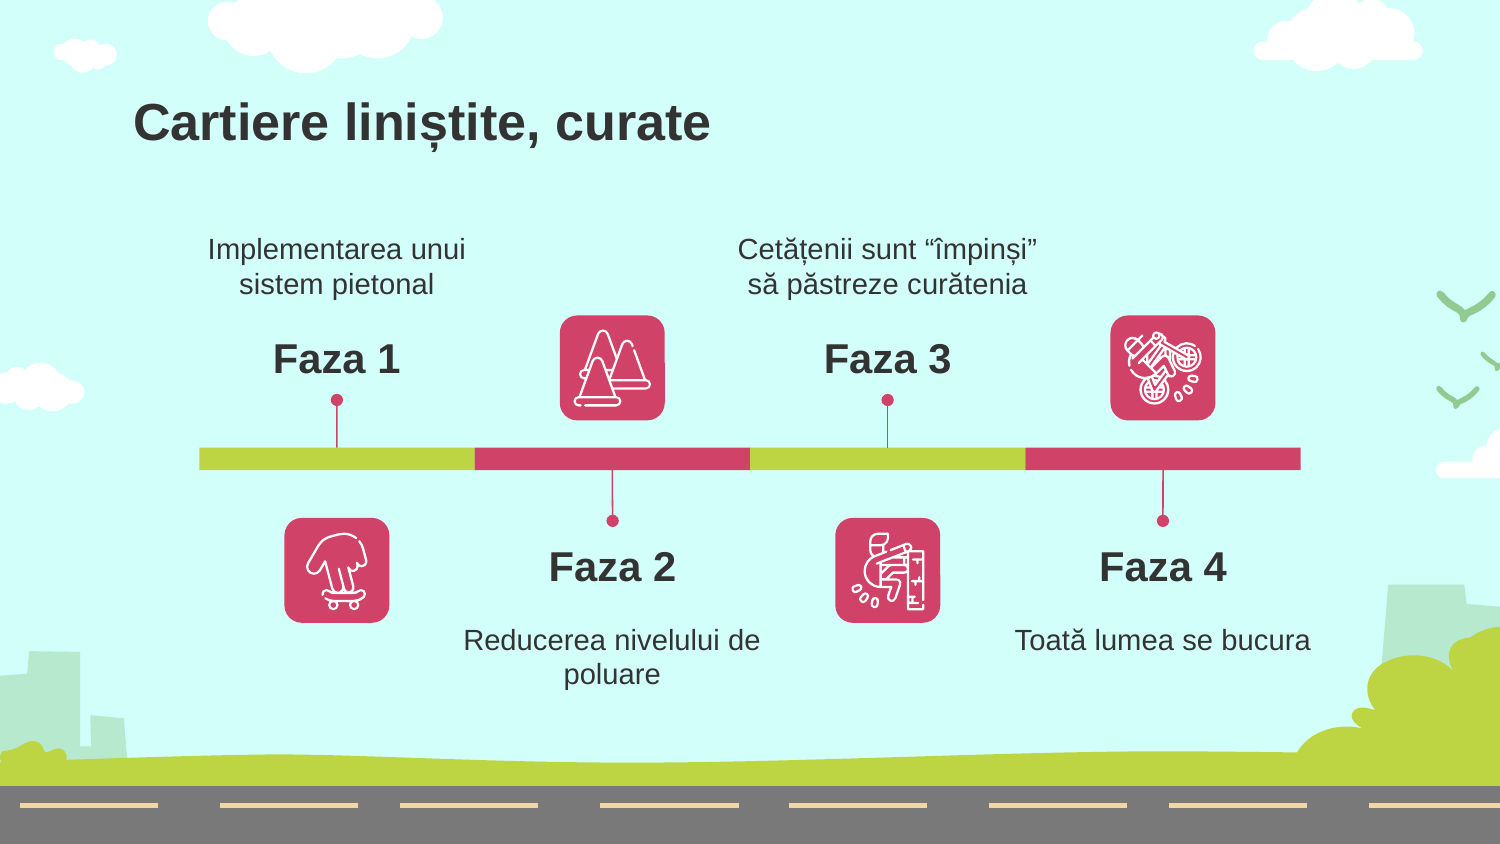

# Cartiere liniștite, curate
Implementarea unui sistem pietonal
Cetățenii sunt “împinși” să păstreze curătenia

Faza 1
Faza 3

Faza 2
Faza 4

Reducerea nivelului de poluare
Toată lumea se bucura